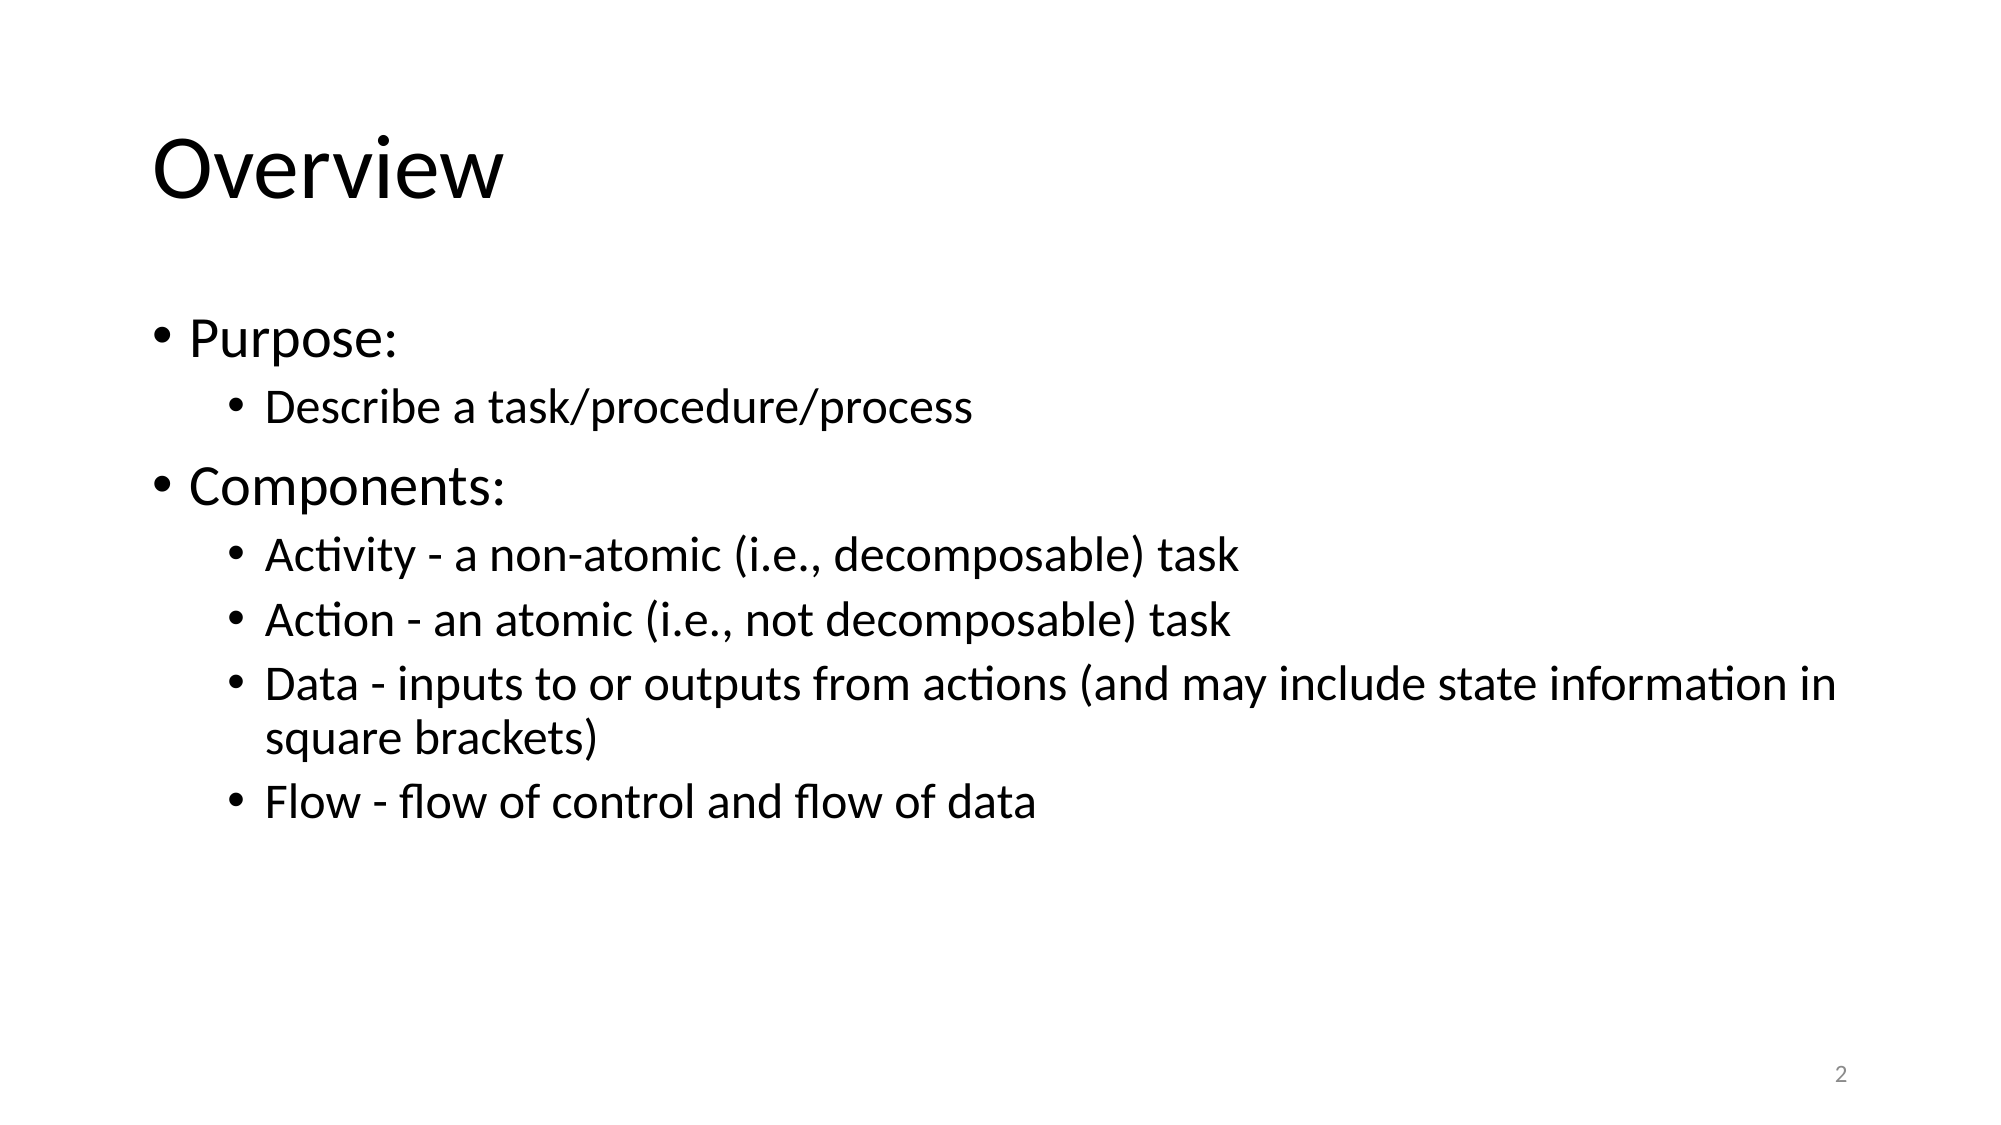

# Overview
Purpose:
Describe a task/procedure/process
Components:
Activity - a non-atomic (i.e., decomposable) task
Action - an atomic (i.e., not decomposable) task
Data - inputs to or outputs from actions (and may include state information in square brackets)
Flow - flow of control and flow of data

2